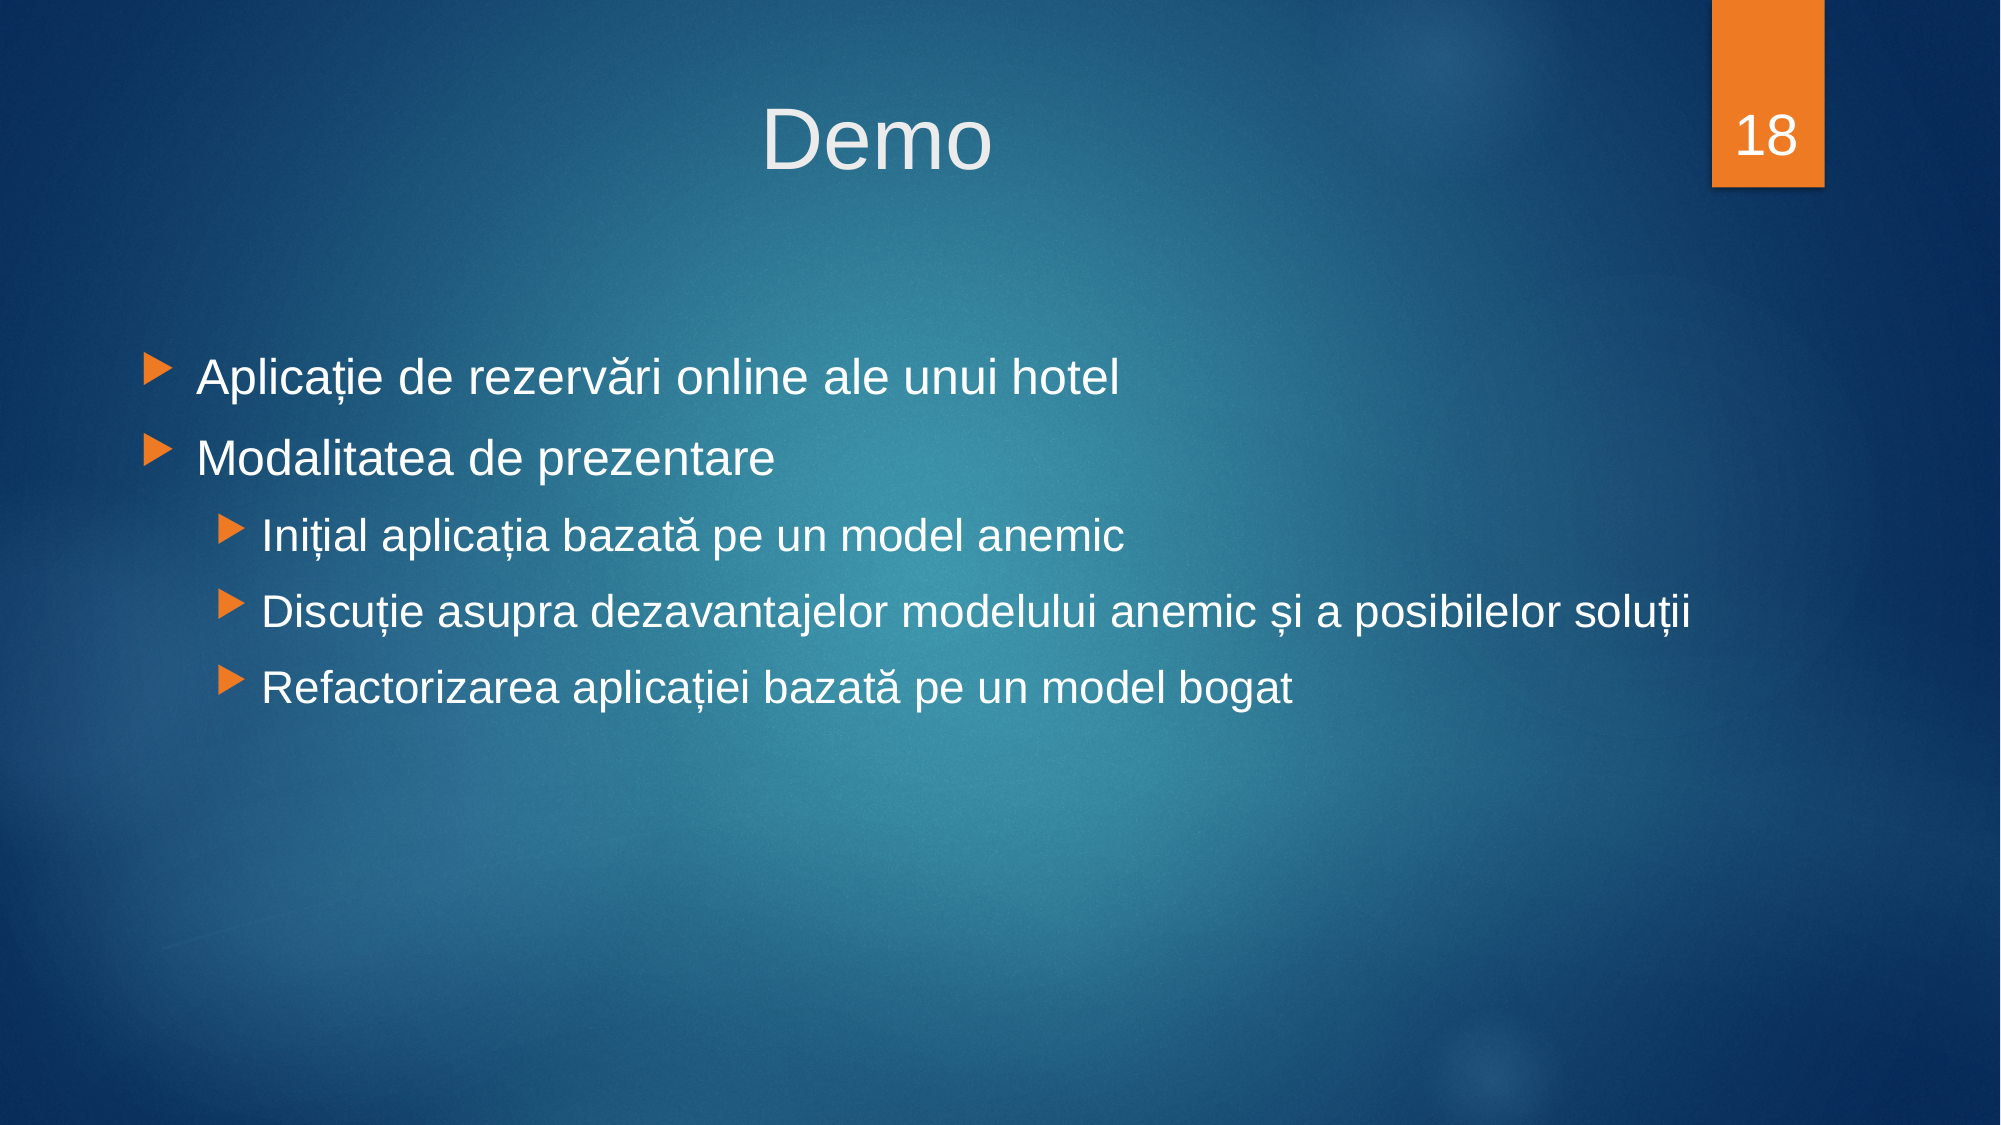

18
# Demo
Aplicație de rezervări online ale unui hotel
Modalitatea de prezentare
Inițial aplicația bazată pe un model anemic
Discuție asupra dezavantajelor modelului anemic și a posibilelor soluții
Refactorizarea aplicației bazată pe un model bogat